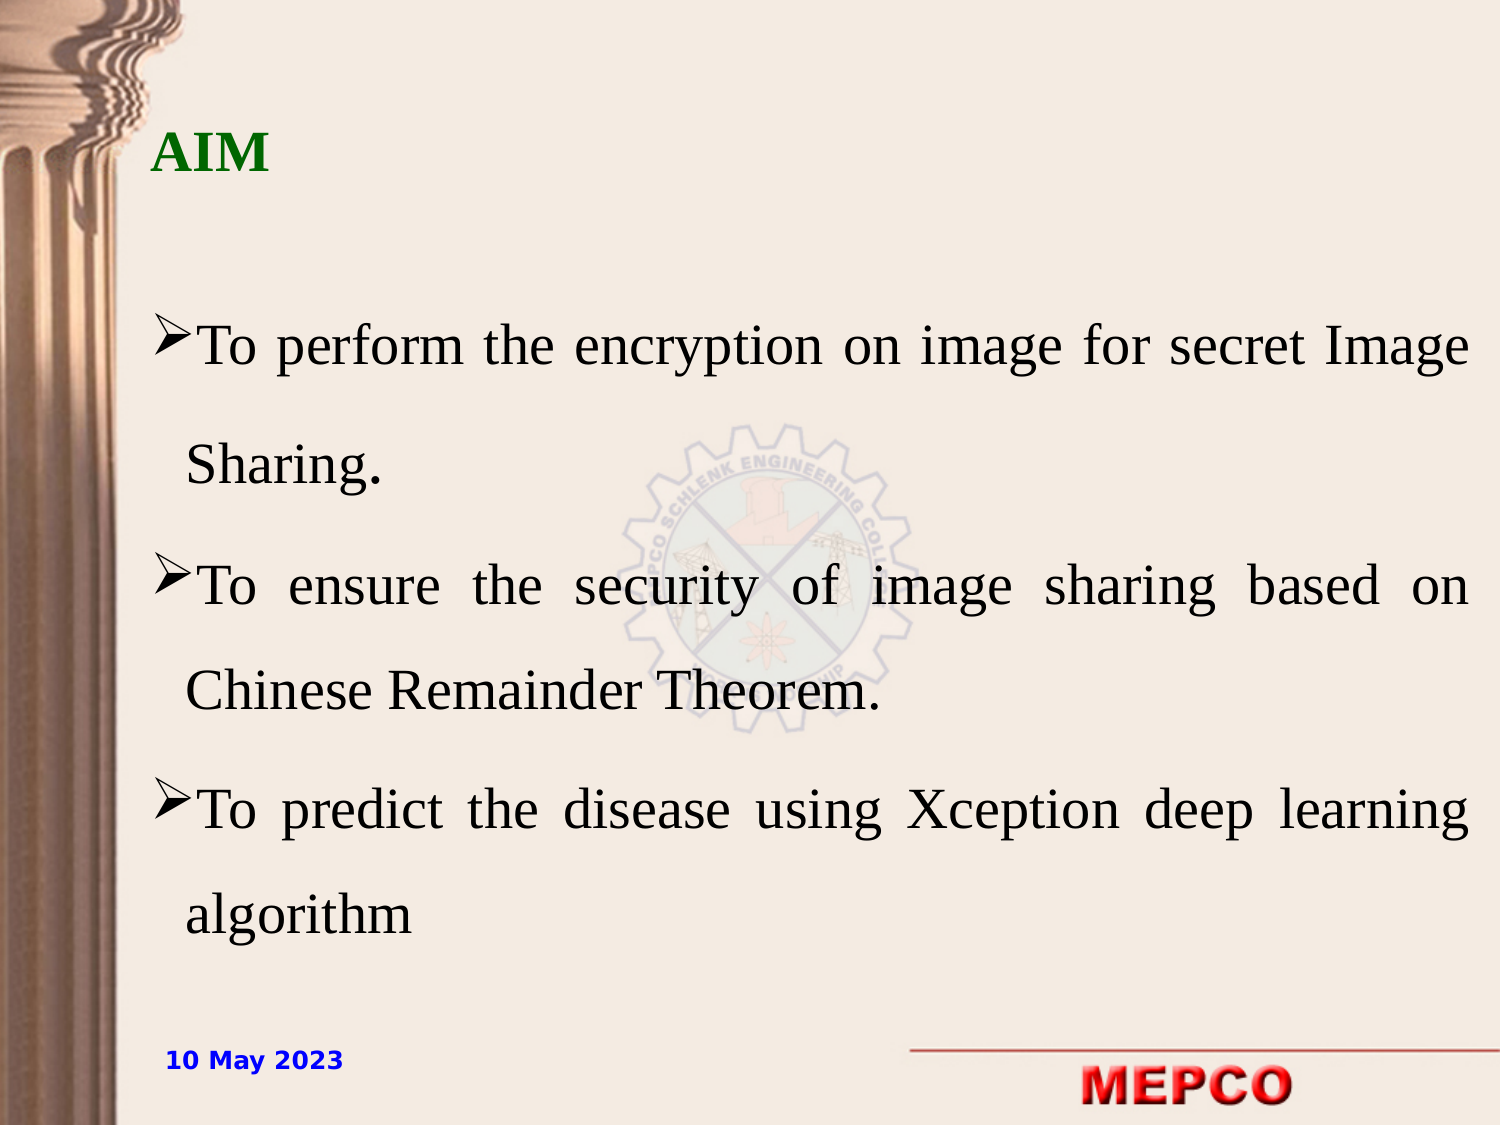

AIM
To perform the encryption on image for secret Image Sharing.
To ensure the security of image sharing based on Chinese Remainder Theorem.
To predict the disease using Xception deep learning algorithm